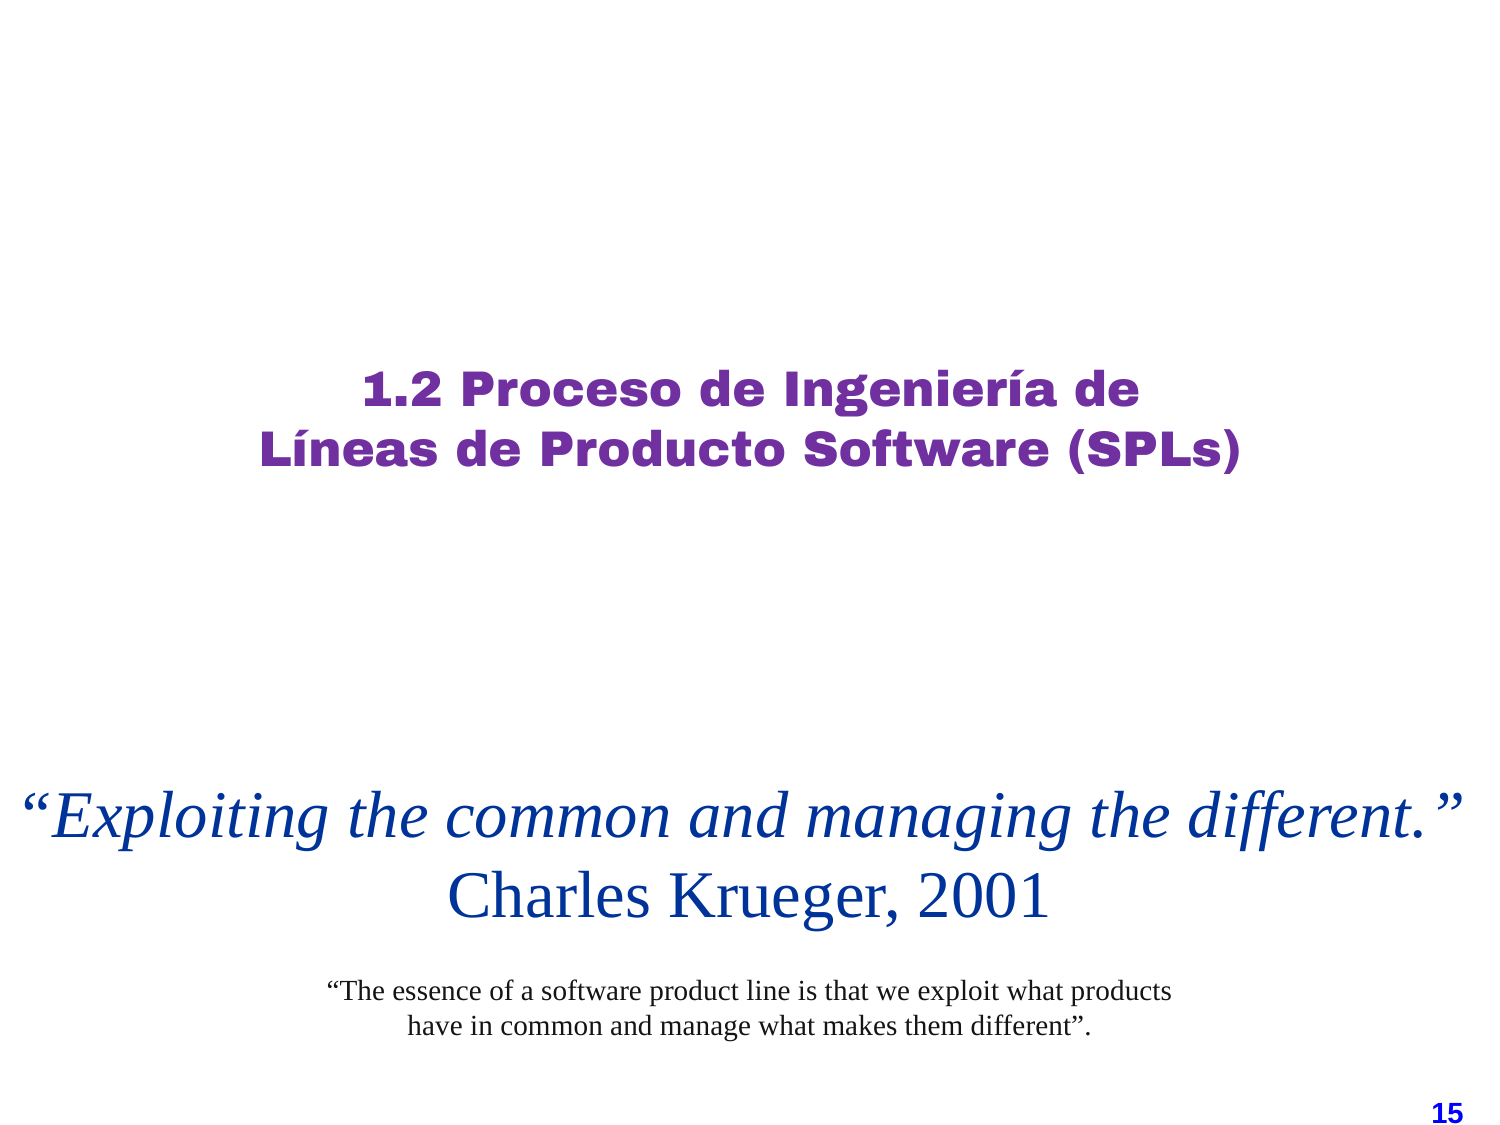

# 1.2 Proceso de Ingeniería de Líneas de Producto Software (SPLs)
“Exploiting the common and managing the different.”
Charles Krueger, 2001
“The essence of a software product line is that we exploit what products have in common and manage what makes them different”.